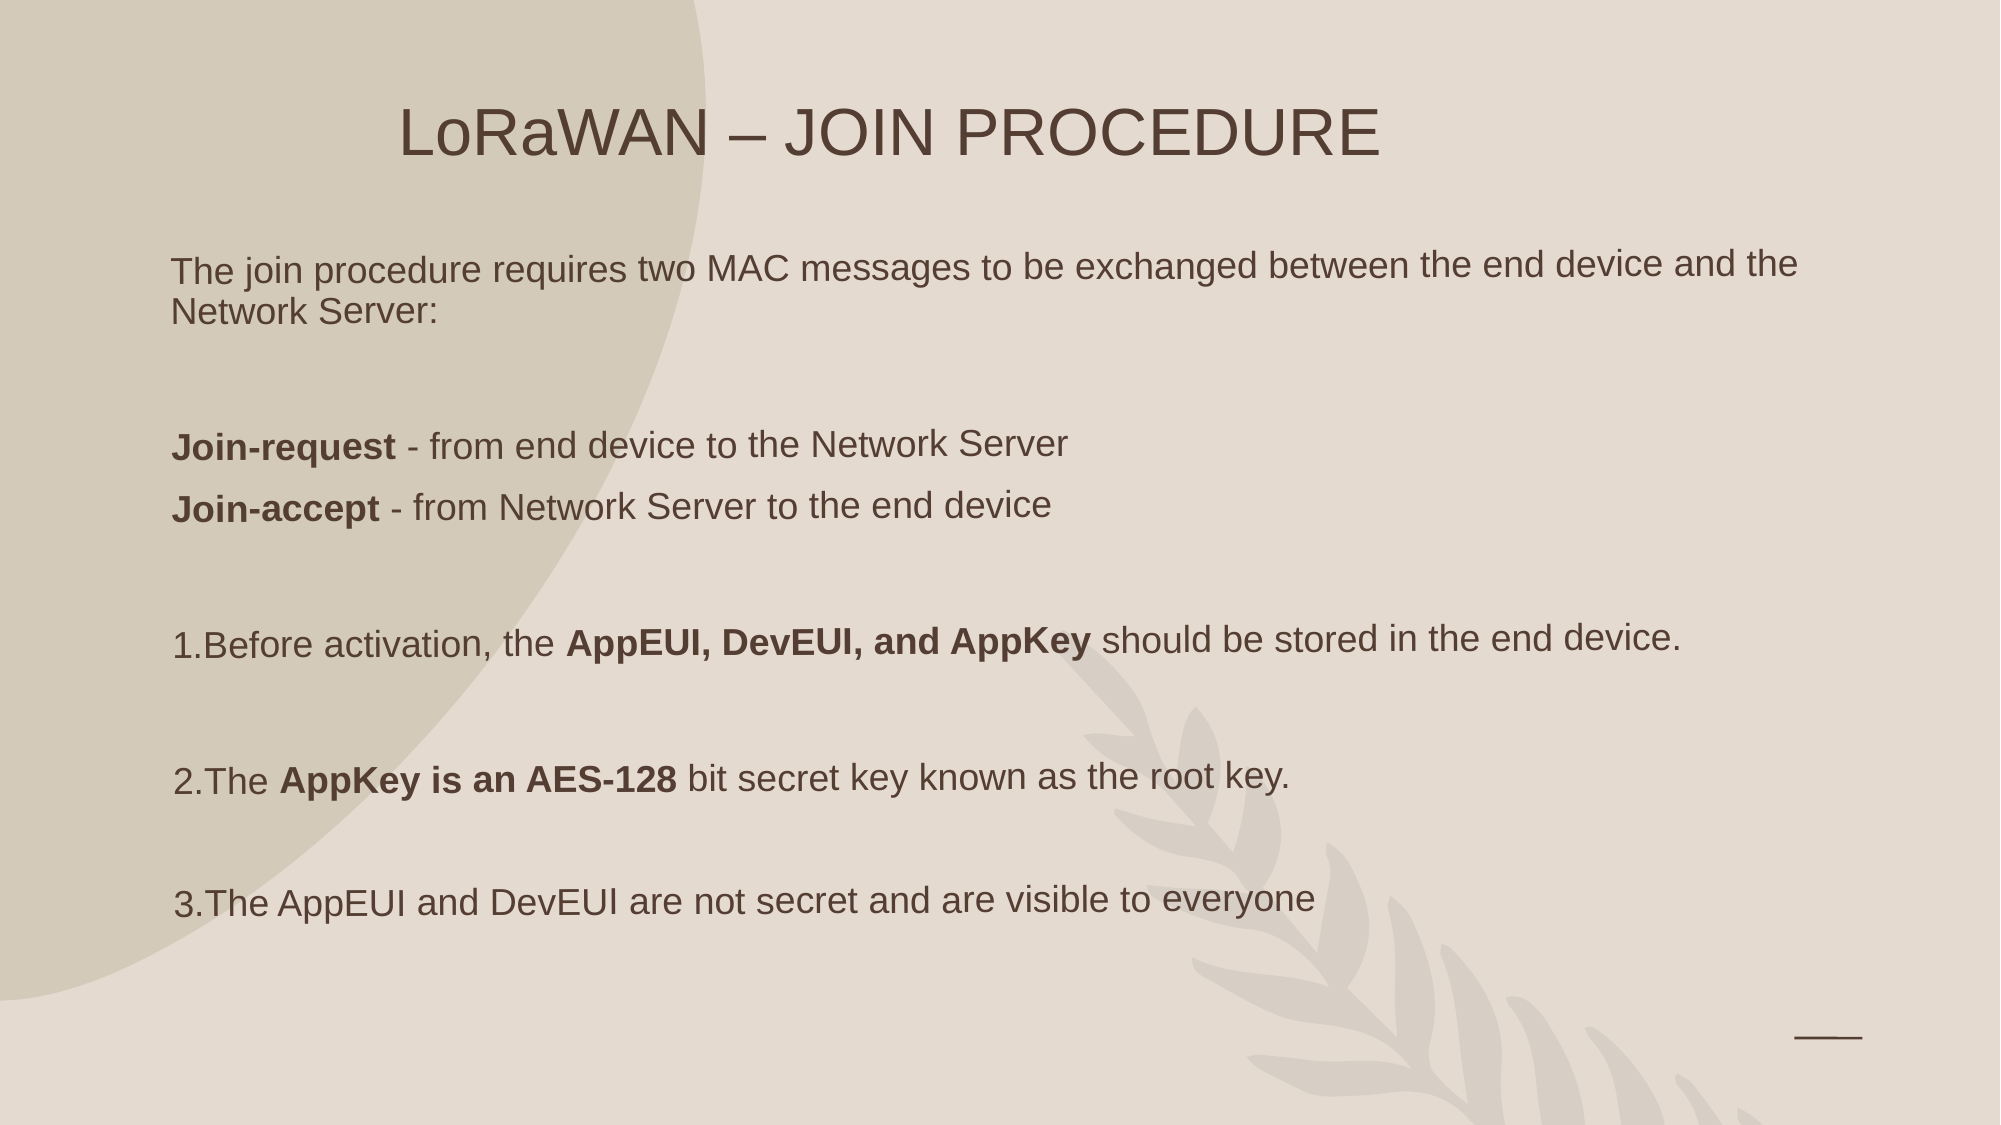

# LoRaWAN – JOIN PROCEDURE

The join procedure requires two MAC messages to be exchanged between the end device and the Network Server:

Join-request - from end device to the Network Server
Join-accept - from Network Server to the end device

1.Before activation, the AppEUI, DevEUI, and AppKey should be stored in the end device.

2.The AppKey is an AES-128 bit secret key known as the root key.

3.The AppEUI and DevEUI are not secret and are visible to everyone